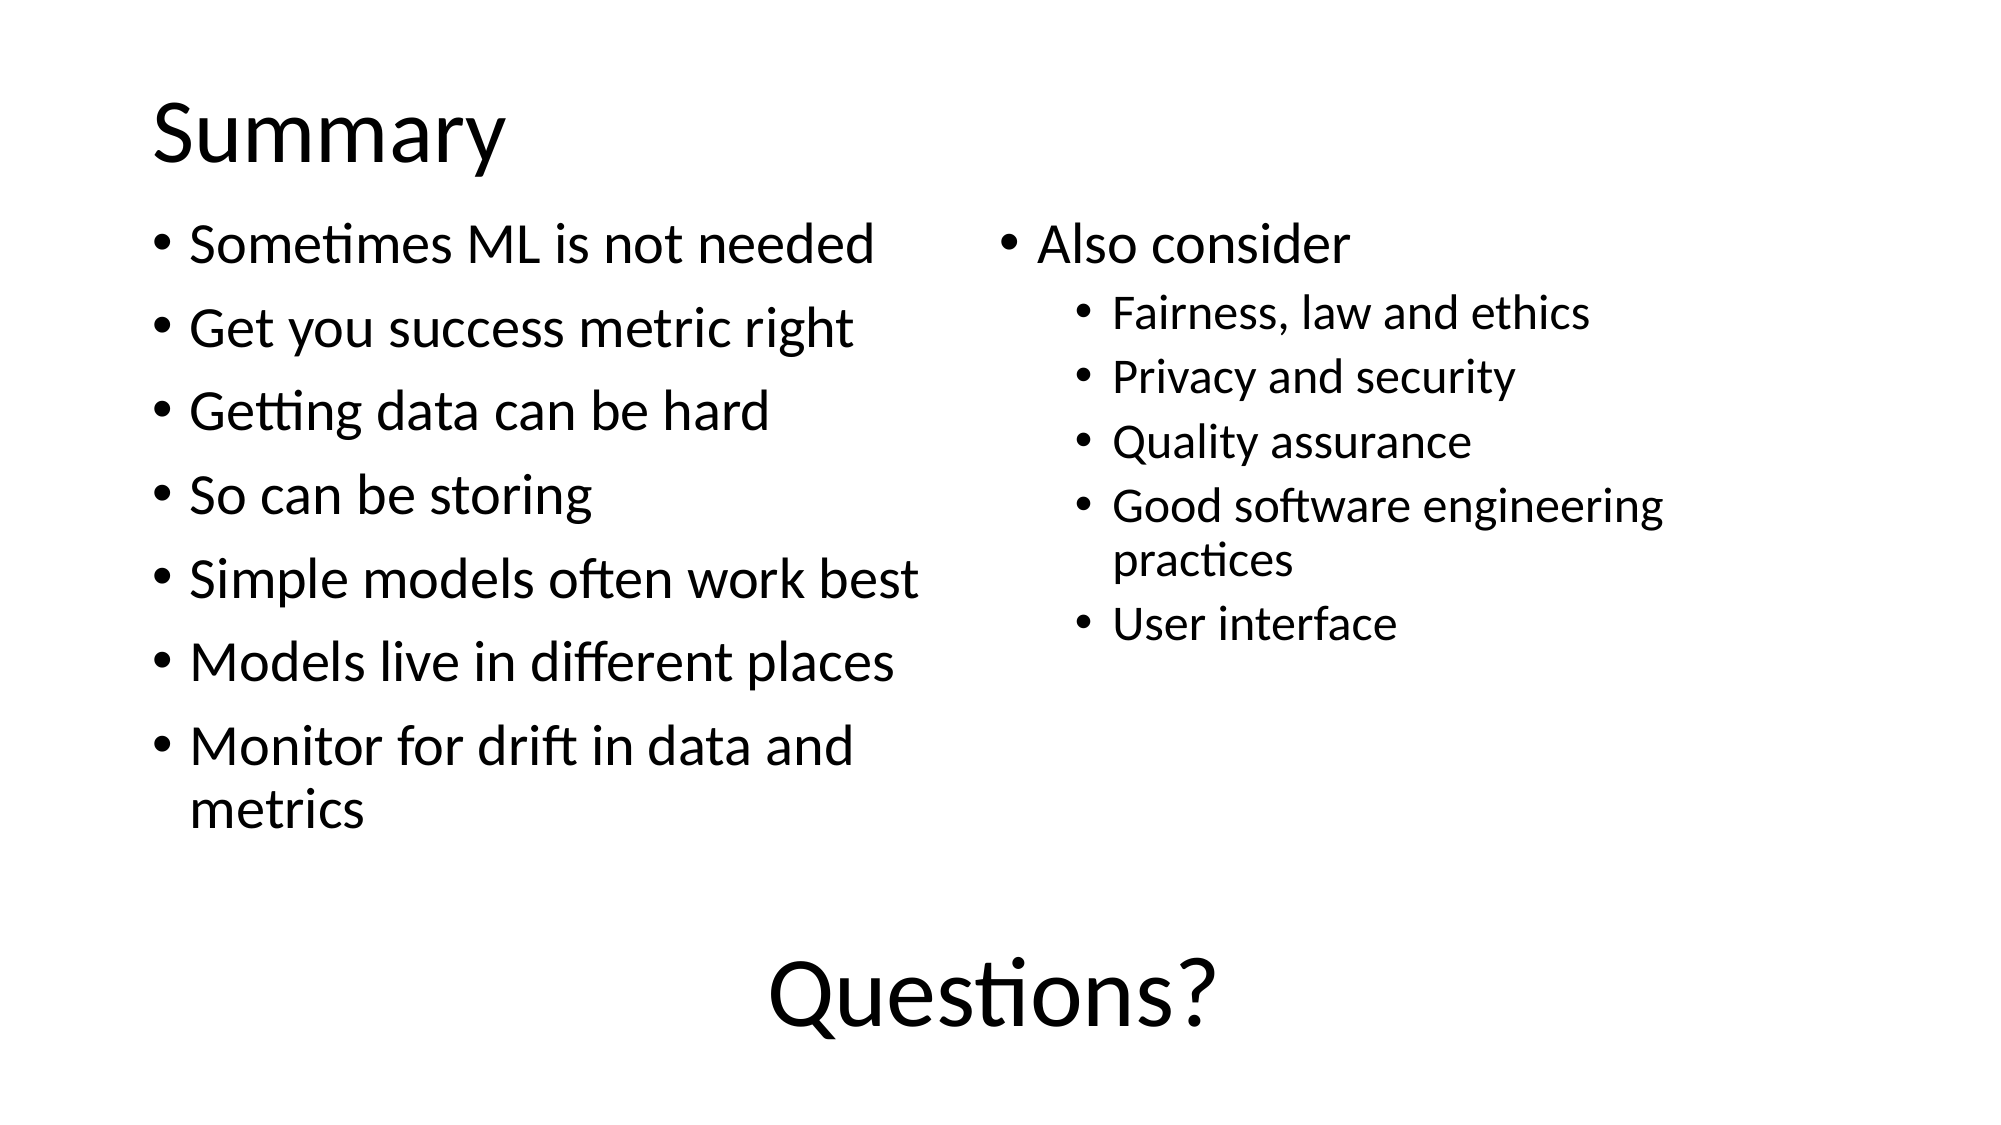

# Summary
Sometimes ML is not needed
Get you success metric right
Getting data can be hard
So can be storing
Simple models often work best
Models live in different places
Monitor for drift in data and metrics
Also consider
Fairness, law and ethics
Privacy and security
Quality assurance
Good software engineering practices
User interface

Questions?